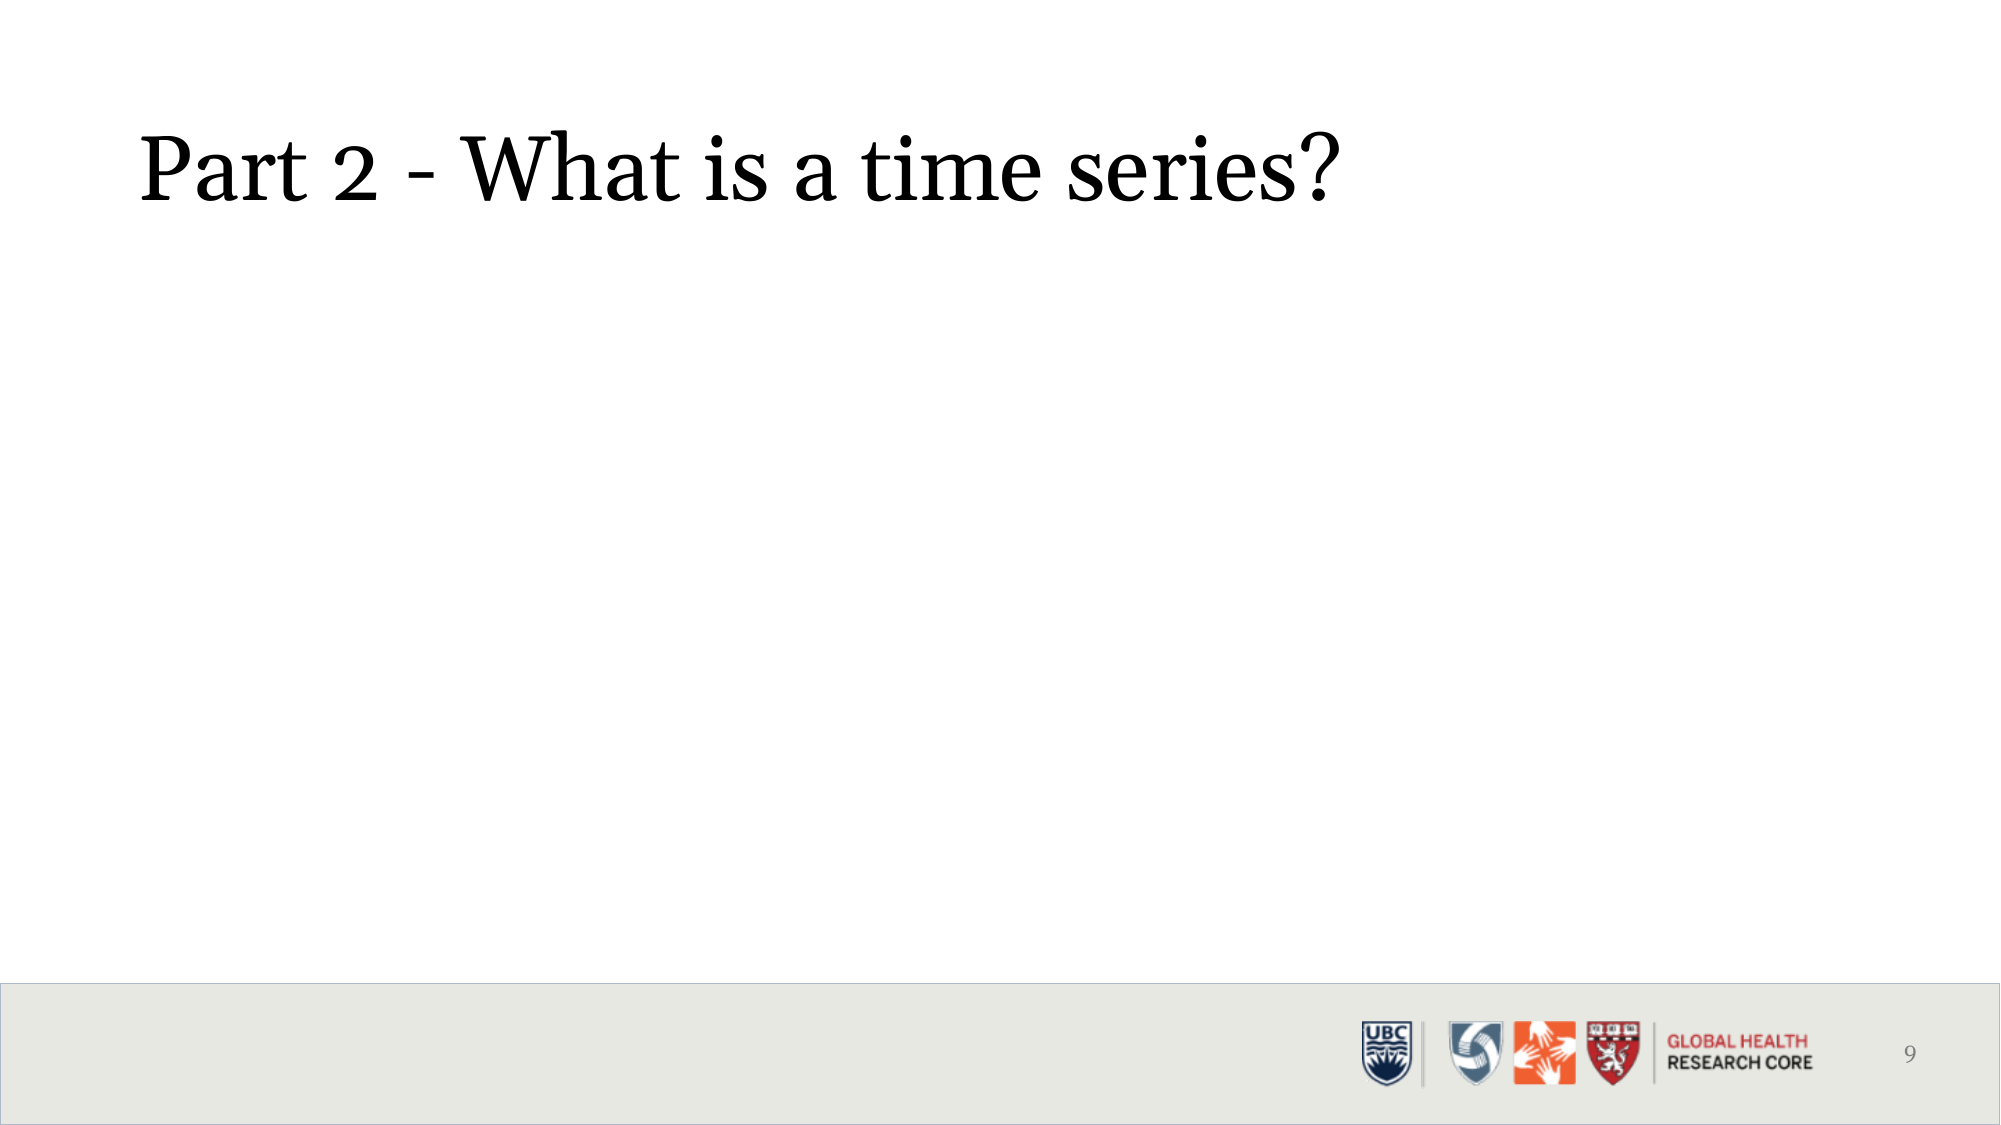

# Part 2 - What is a time series?